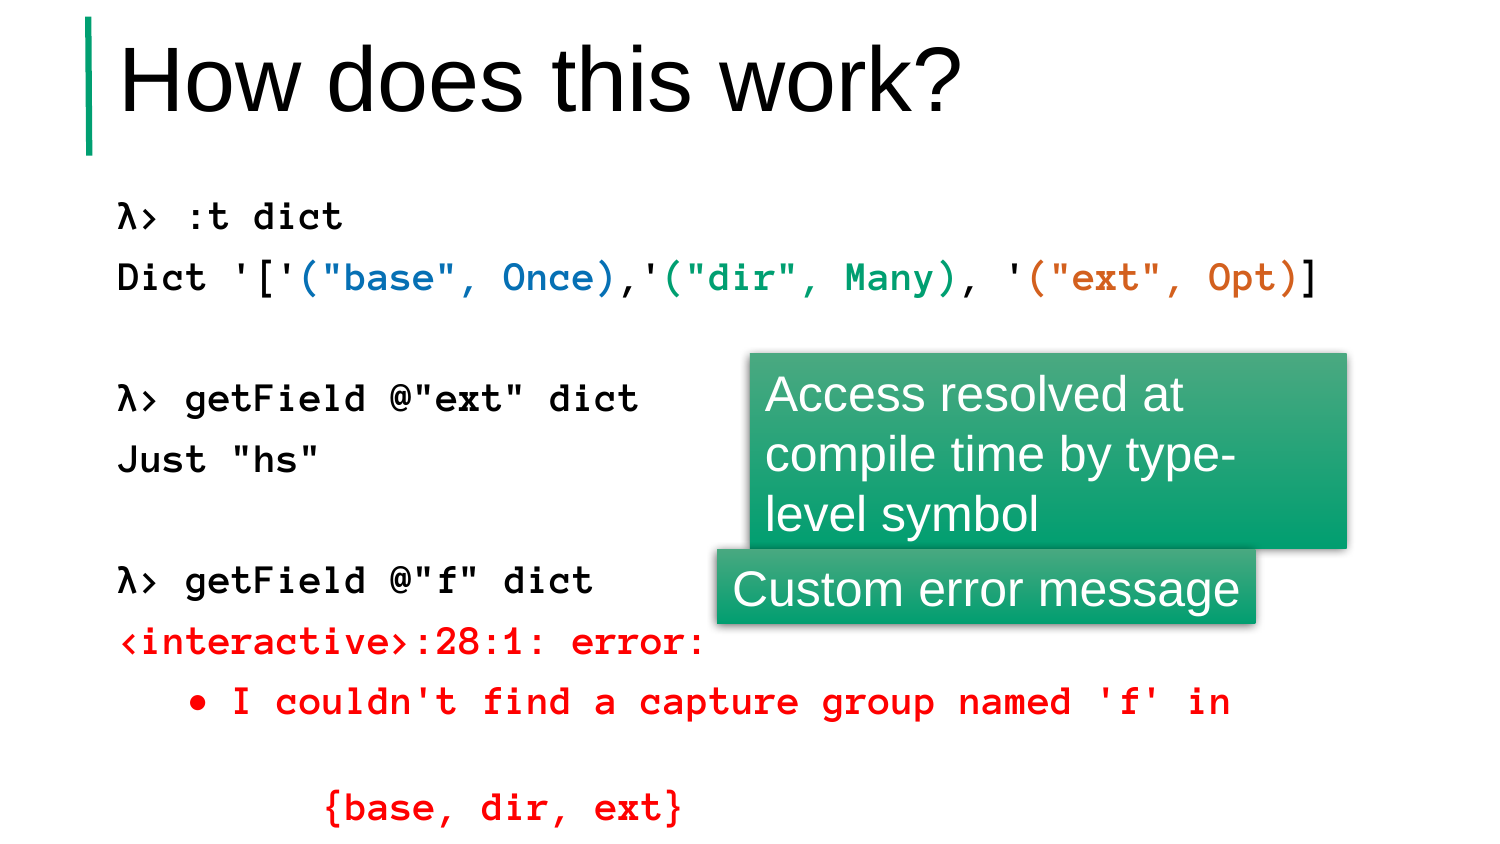

# How does this work?
λ> :t dict
Dict '['("base", Once),'("dir", Many), '("ext", Opt)]

λ> getField @"ext" dict
Just "hs"

λ> getField @"f" dict
<interactive>:28:1: error:
   • I couldn't find a capture group named 'f' in
         {base, dir, ext}

Access resolved at compile time by type-level symbol
Custom error message